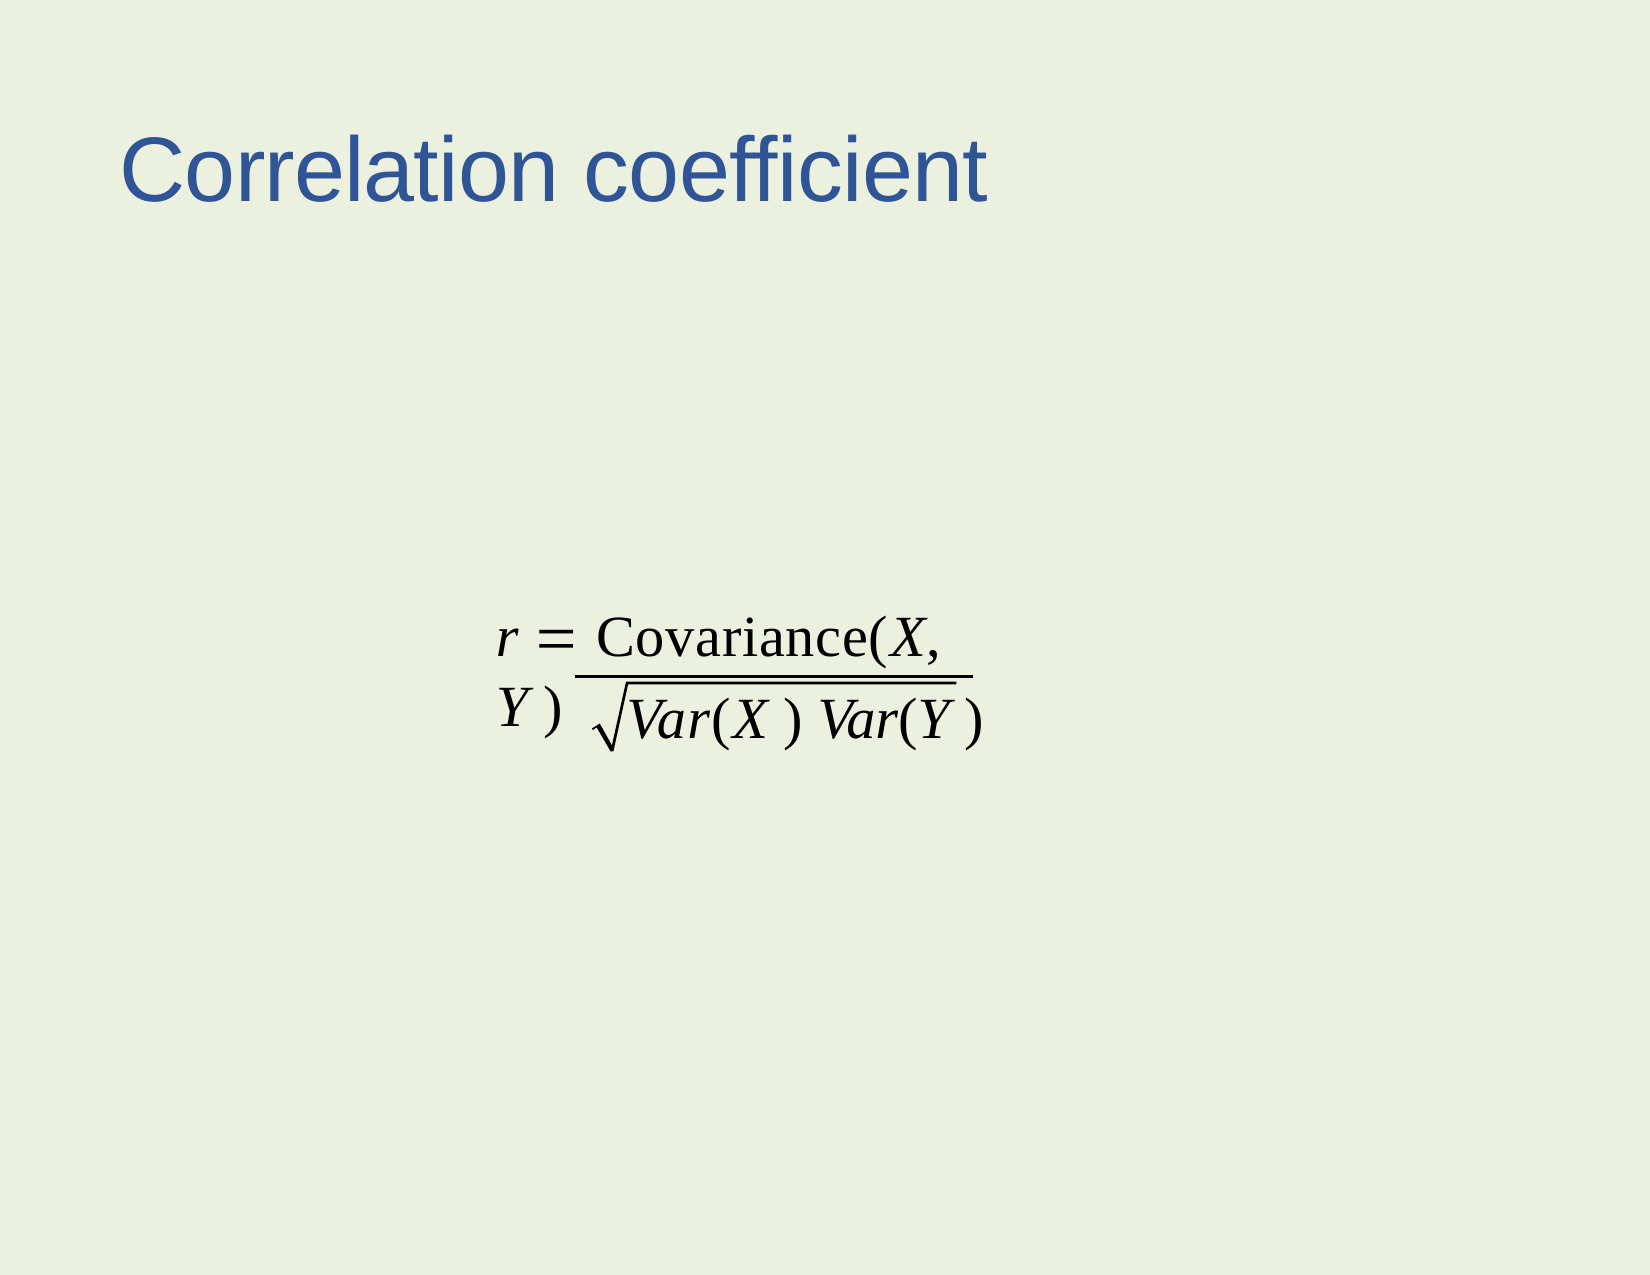

Correlation coefficient
r = Covariance(X, Y )

Var(X ) Var(Y )